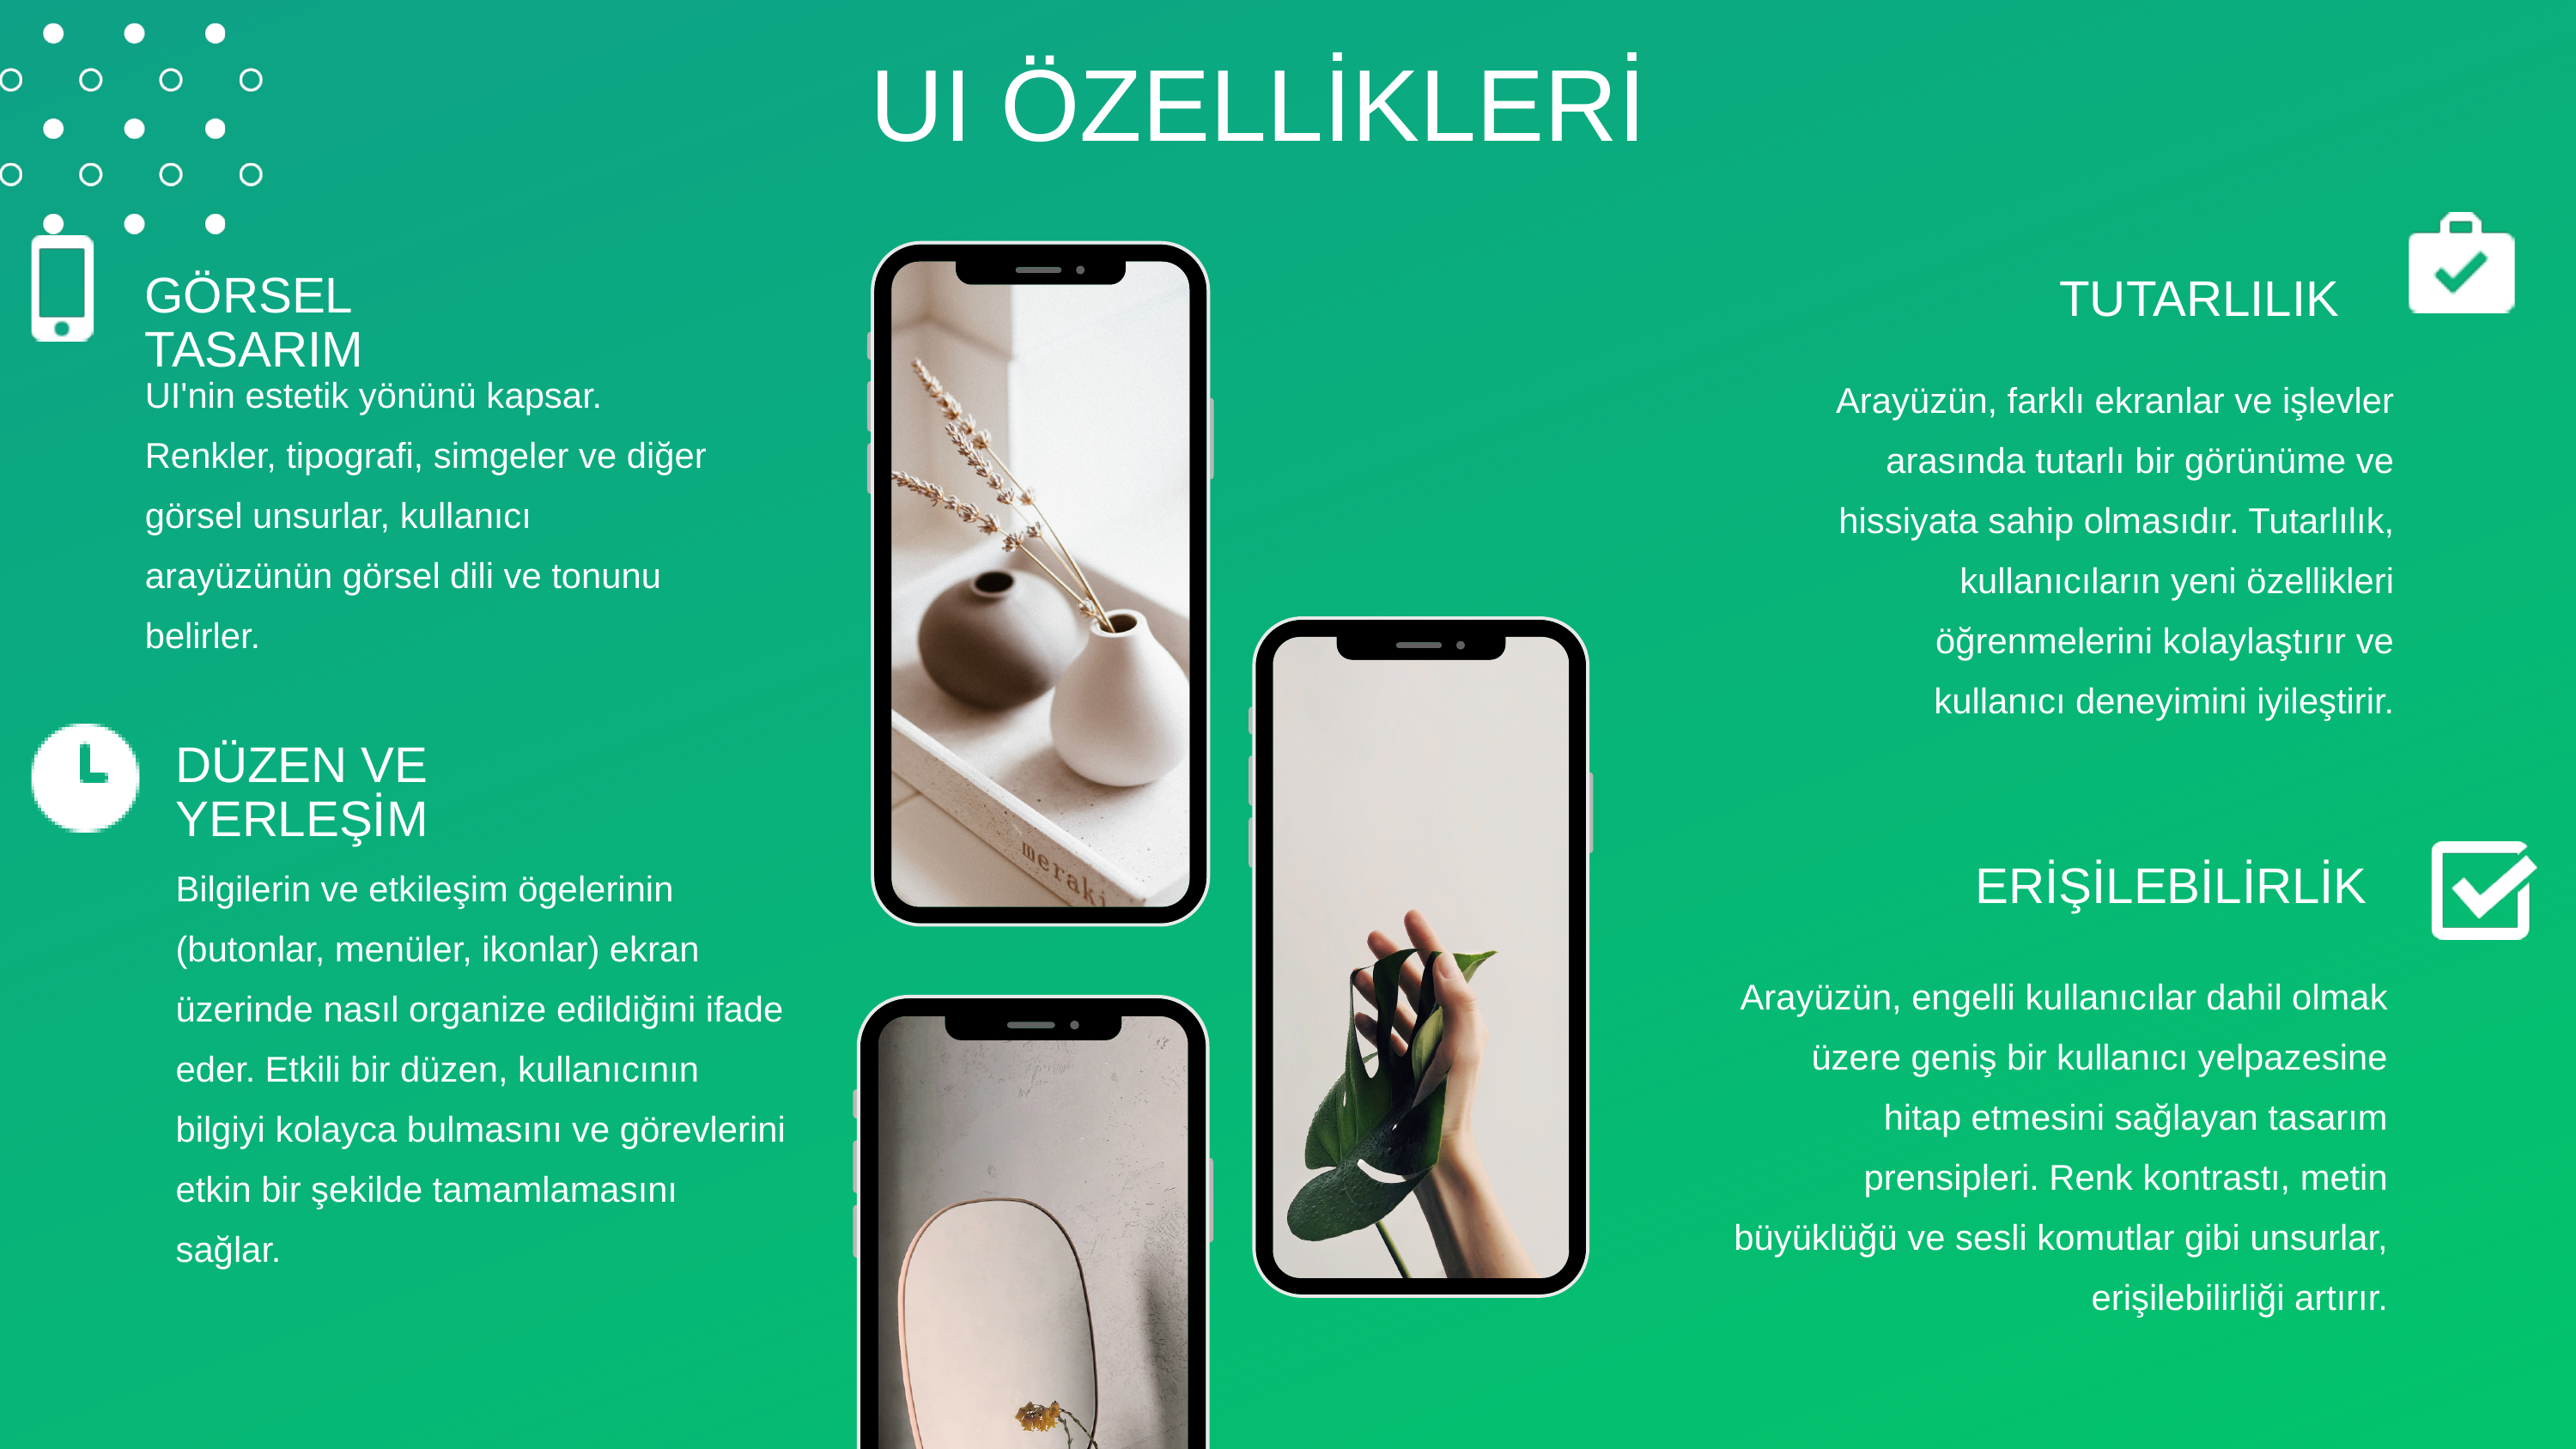

UI ÖZELLİKLERİ

GÖRSEL TASARIM
TUTARLILIK
UI'nin estetik yönünü kapsar. Renkler, tipografi, simgeler ve diğer görsel unsurlar, kullanıcı arayüzünün görsel dili ve tonunu belirler.
Arayüzün, farklı ekranlar ve işlevler arasında tutarlı bir görünüme ve hissiyata sahip olmasıdır. Tutarlılık, kullanıcıların yeni özellikleri öğrenmelerini kolaylaştırır ve kullanıcı deneyimini iyileştirir.

DÜZEN VE YERLEŞİM

Bilgilerin ve etkileşim ögelerinin (butonlar, menüler, ikonlar) ekran üzerinde nasıl organize edildiğini ifade eder. Etkili bir düzen, kullanıcının bilgiyi kolayca bulmasını ve görevlerini etkin bir şekilde tamamlamasını sağlar.
ERİŞİLEBİLİRLİK
Arayüzün, engelli kullanıcılar dahil olmak üzere geniş bir kullanıcı yelpazesine hitap etmesini sağlayan tasarım prensipleri. Renk kontrastı, metin büyüklüğü ve sesli komutlar gibi unsurlar, erişilebilirliği artırır.